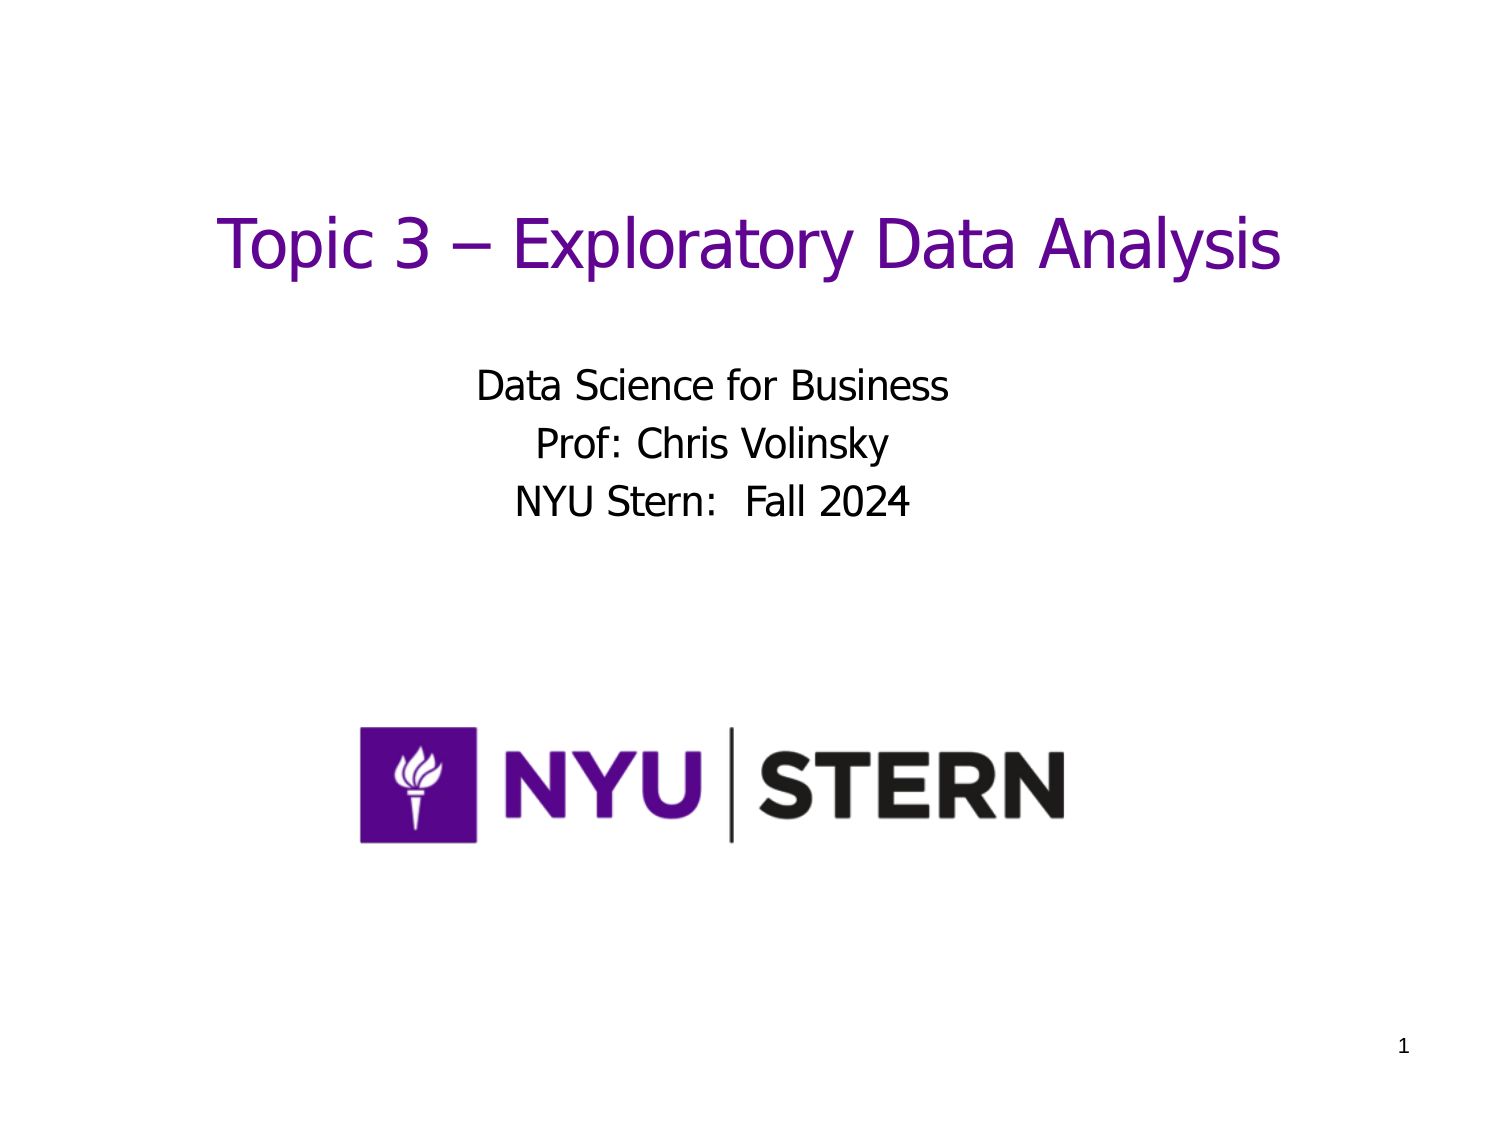

# Topic 3 – Exploratory Data Analysis
Data Science for Business
Prof: Chris Volinsky
NYU Stern:  Fall 2024

1